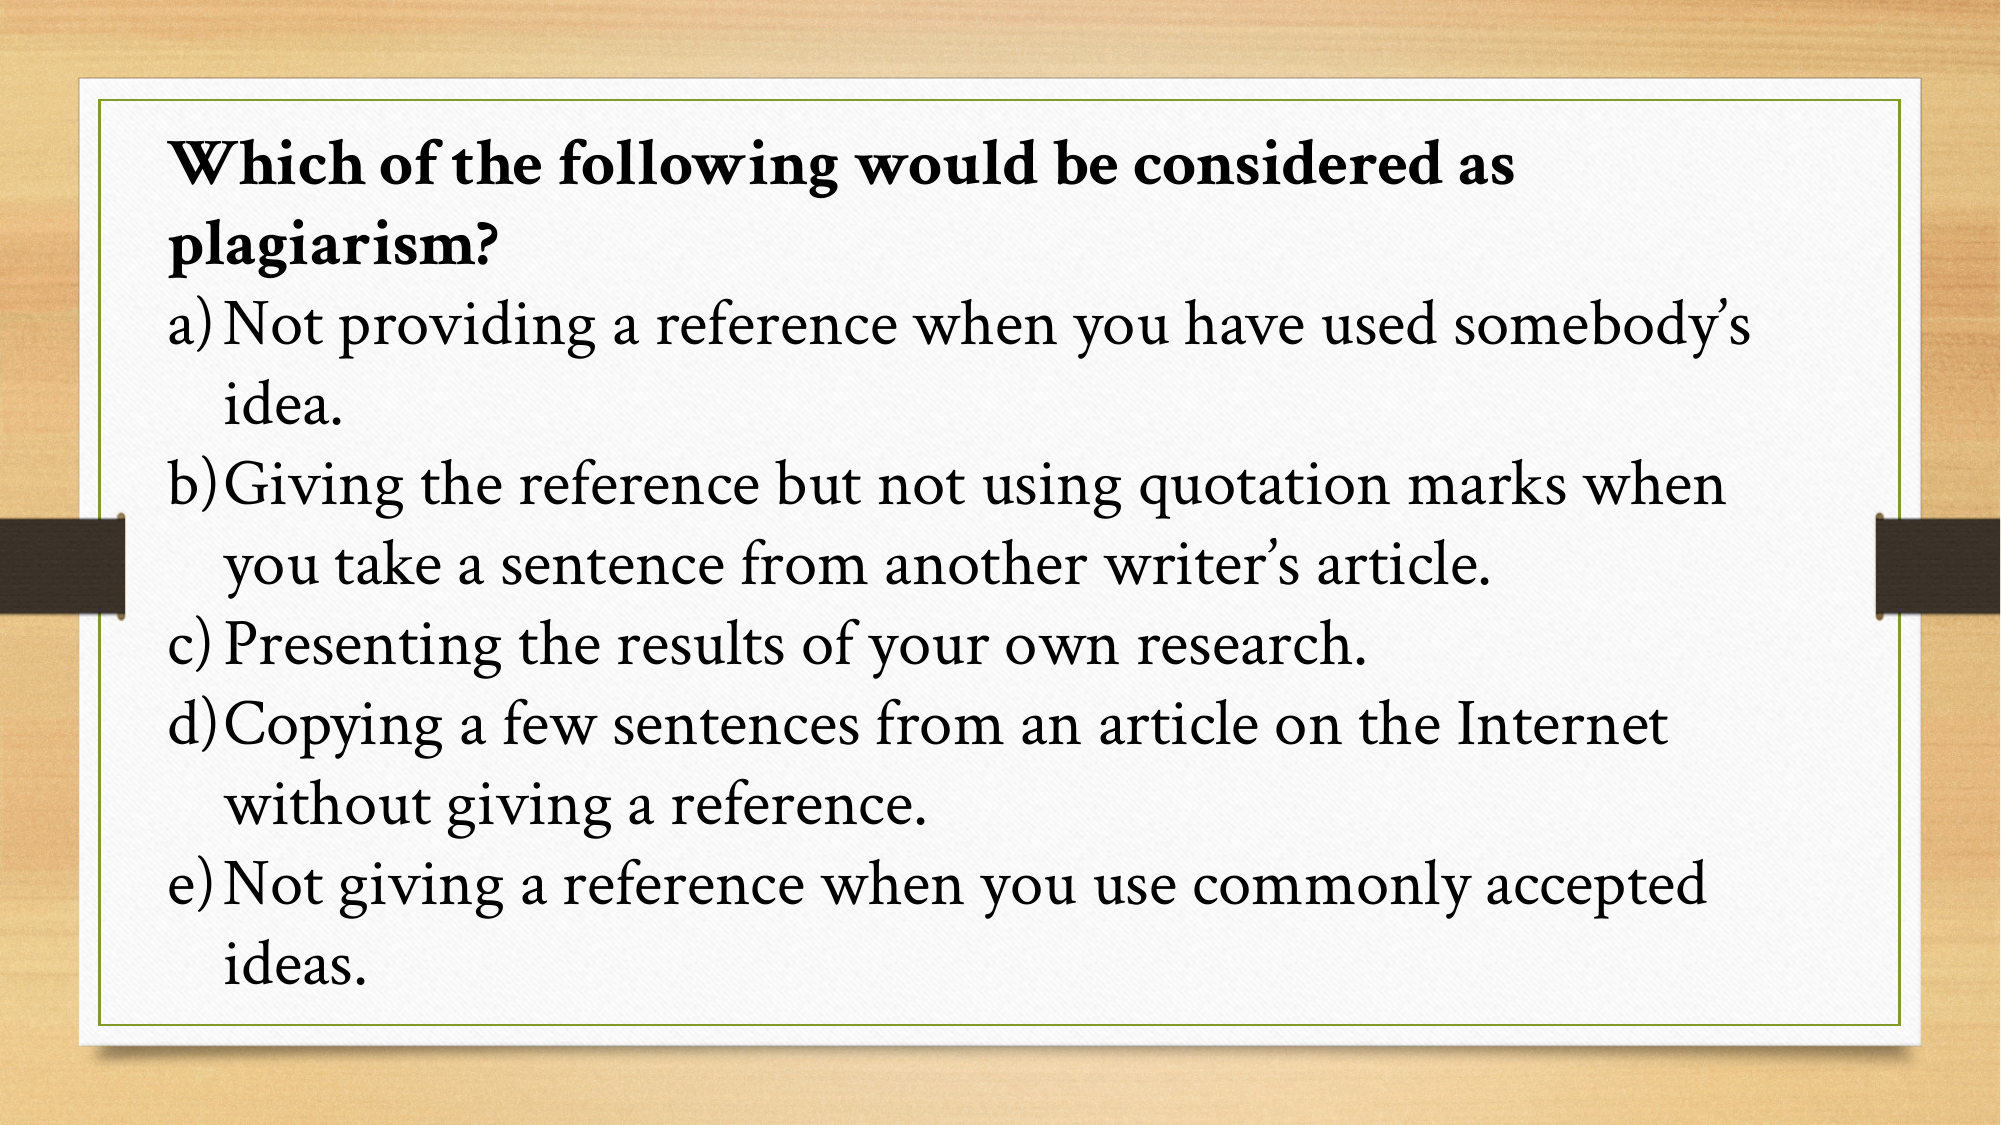

Which of the following would be considered as plagiarism?
Not providing a reference when you have used somebody’s idea.
Giving the reference but not using quotation marks when you take a sentence from another writer’s article.
Presenting the results of your own research.
Copying a few sentences from an article on the Internet without giving a reference.
Not giving a reference when you use commonly accepted ideas.